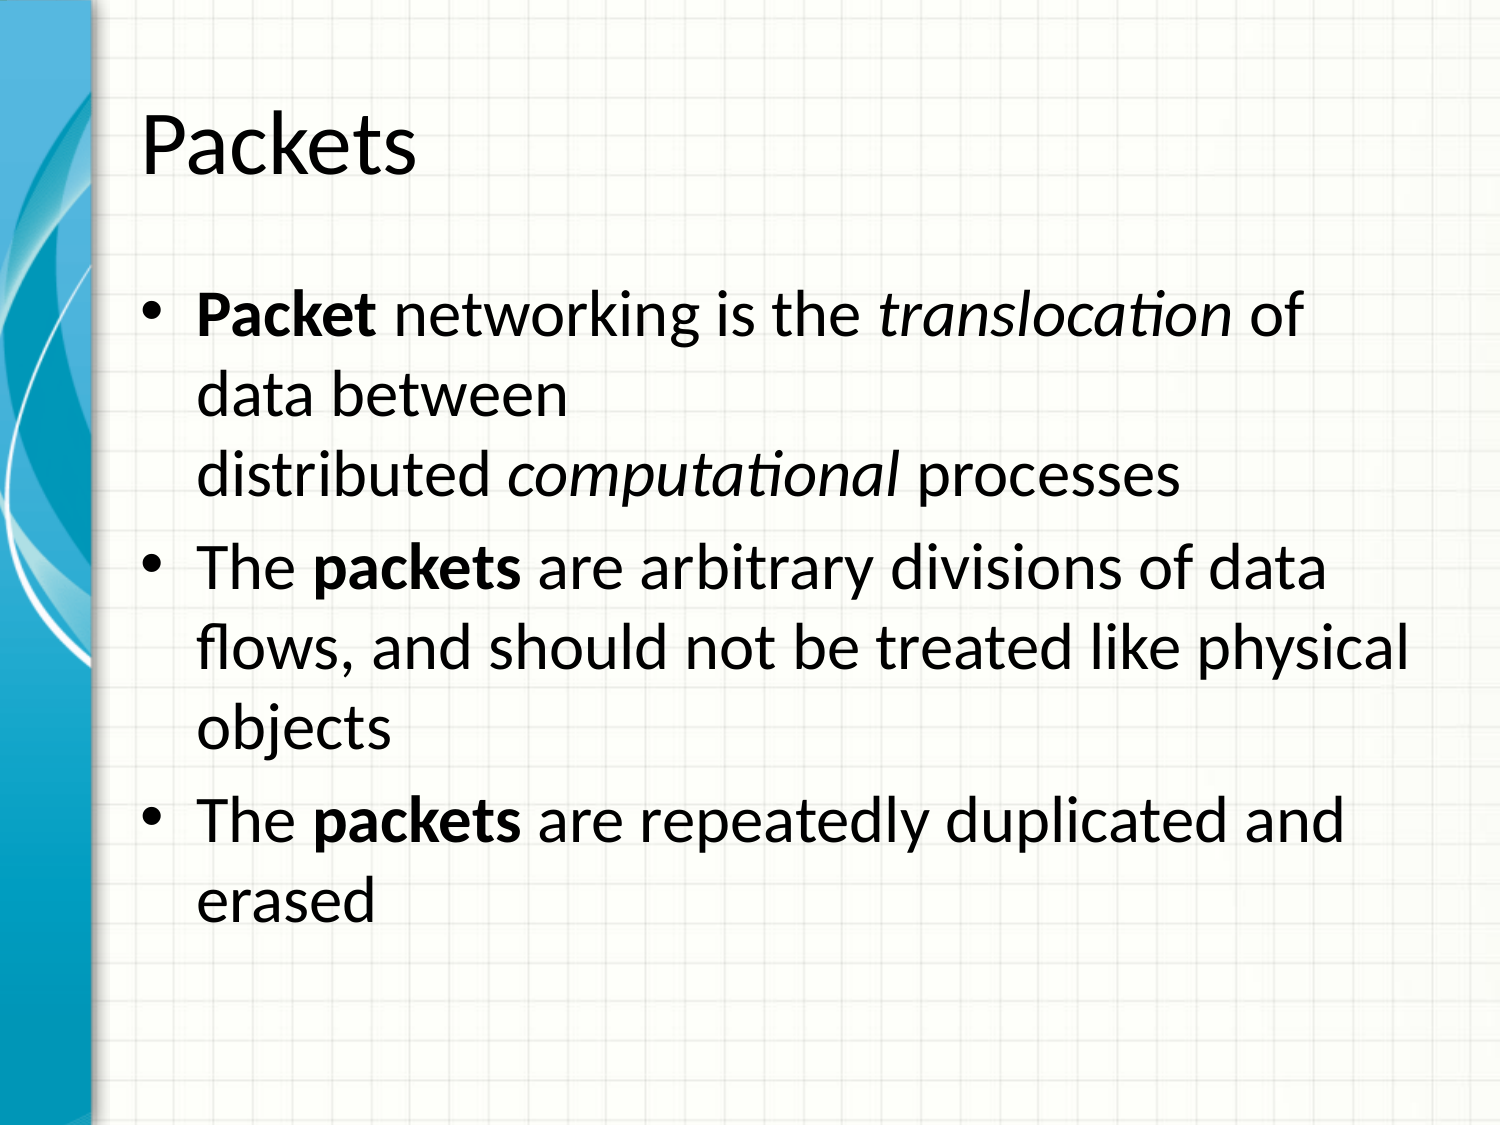

# Packets
Packet networking is the translocation of data between distributed computational processes
The packets are arbitrary divisions of data flows, and should not be treated like physical objects
The packets are repeatedly duplicated and erased